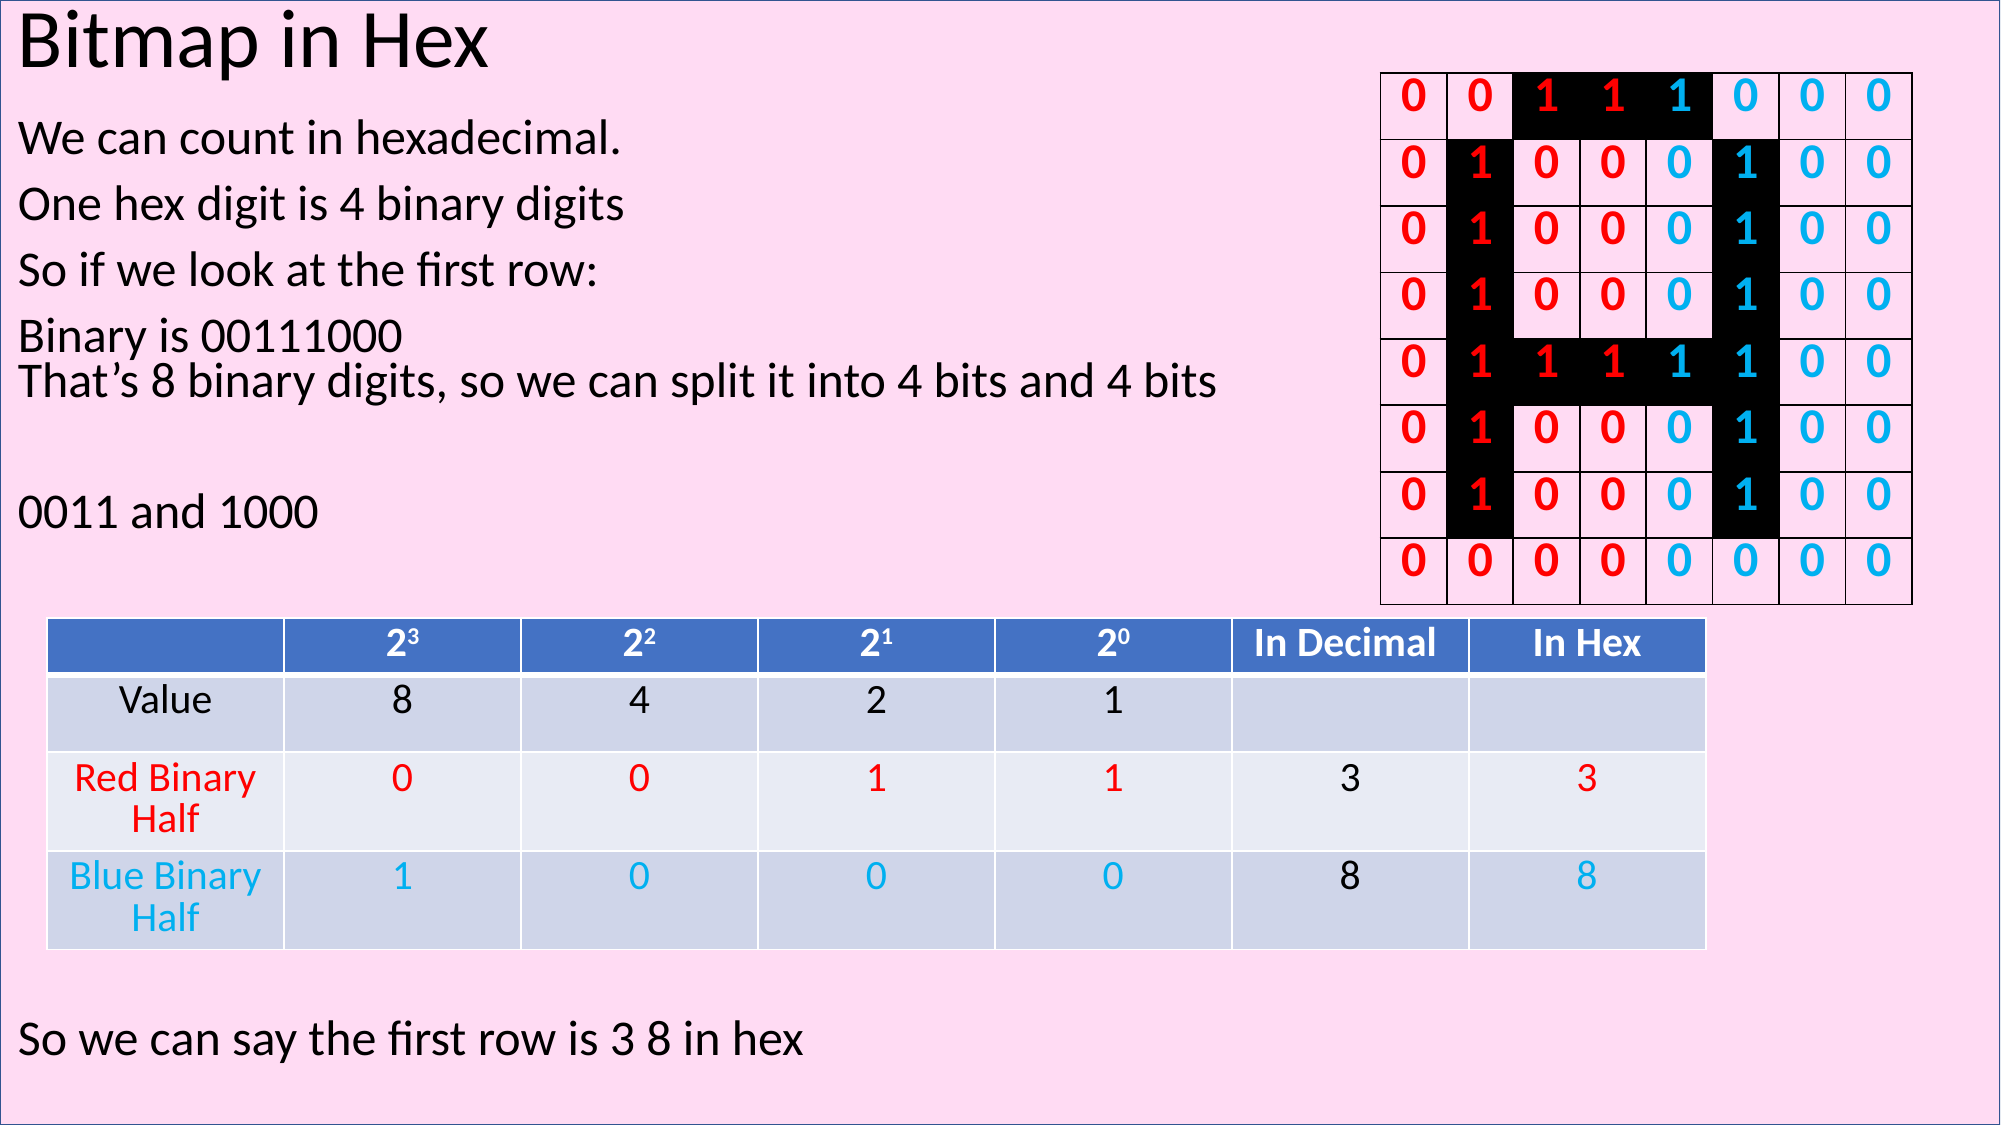

# Bitmap in Hex
| 0 | 0 | 1 | 1 | 1 | 0 | 0 | 0 |
| --- | --- | --- | --- | --- | --- | --- | --- |
| 0 | 1 | 0 | 0 | 0 | 1 | 0 | 0 |
| 0 | 1 | 0 | 0 | 0 | 1 | 0 | 0 |
| 0 | 1 | 0 | 0 | 0 | 1 | 0 | 0 |
| 0 | 1 | 1 | 1 | 1 | 1 | 0 | 0 |
| 0 | 1 | 0 | 0 | 0 | 1 | 0 | 0 |
| 0 | 1 | 0 | 0 | 0 | 1 | 0 | 0 |
| 0 | 0 | 0 | 0 | 0 | 0 | 0 | 0 |
We can count in hexadecimal.
One hex digit is 4 binary digits
So if we look at the first row:
Binary is 00111000
That’s 8 binary digits, so we can split it into 4 bits and 4 bits

0011 and 1000

So we can say the first row is 3 8 in hex

| 0 | 0 | 1 | 1 | 1 | 0 | 0 | 0 |
| --- | --- | --- | --- | --- | --- | --- | --- |
| 0 | 1 | 0 | 0 | 0 | 1 | 0 | 0 |
| 0 | 1 | 0 | 0 | 0 | 1 | 0 | 0 |
| 0 | 1 | 0 | 0 | 0 | 1 | 0 | 0 |
| 0 | 1 | 1 | 1 | 1 | 1 | 0 | 0 |
| 0 | 1 | 0 | 0 | 0 | 1 | 0 | 0 |
| 0 | 1 | 0 | 0 | 0 | 1 | 0 | 0 |
| 0 | 0 | 0 | 0 | 0 | 0 | 0 | 0 |
|  | 23 | 22 | 21 | 20 | In Decimal | In Hex |
| --- | --- | --- | --- | --- | --- | --- |
| Value | 8 | 4 | 2 | 1 |  |  |
| Red Binary Half | 0 | 0 | 1 | 1 | 3 | 3 |
| Blue Binary Half | 1 | 0 | 0 | 0 | 8 | 8 |